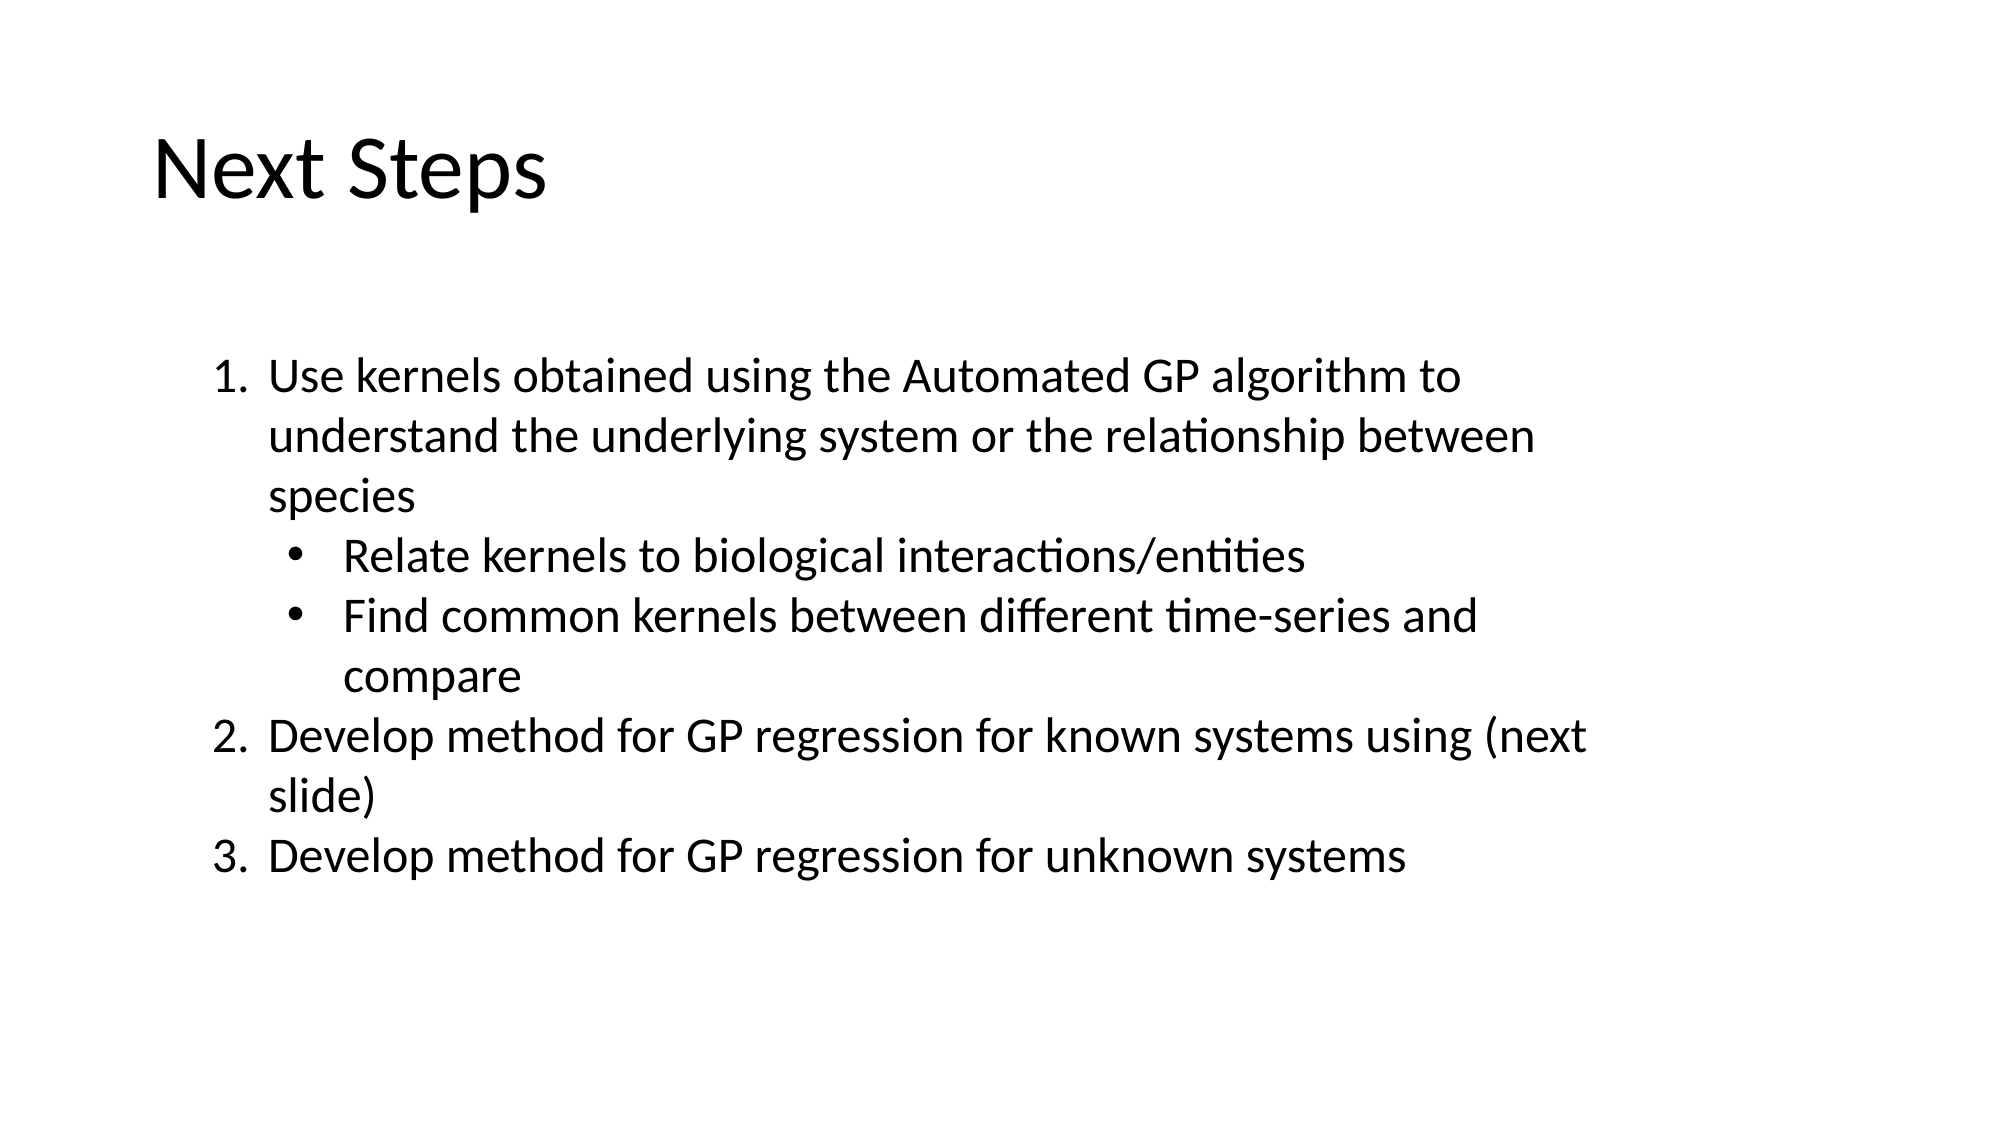

# Next Steps
Use kernels obtained using the Automated GP algorithm to understand the underlying system or the relationship between species
Relate kernels to biological interactions/entities
Find common kernels between different time-series and compare
Develop method for GP regression for known systems using (next slide)
Develop method for GP regression for unknown systems